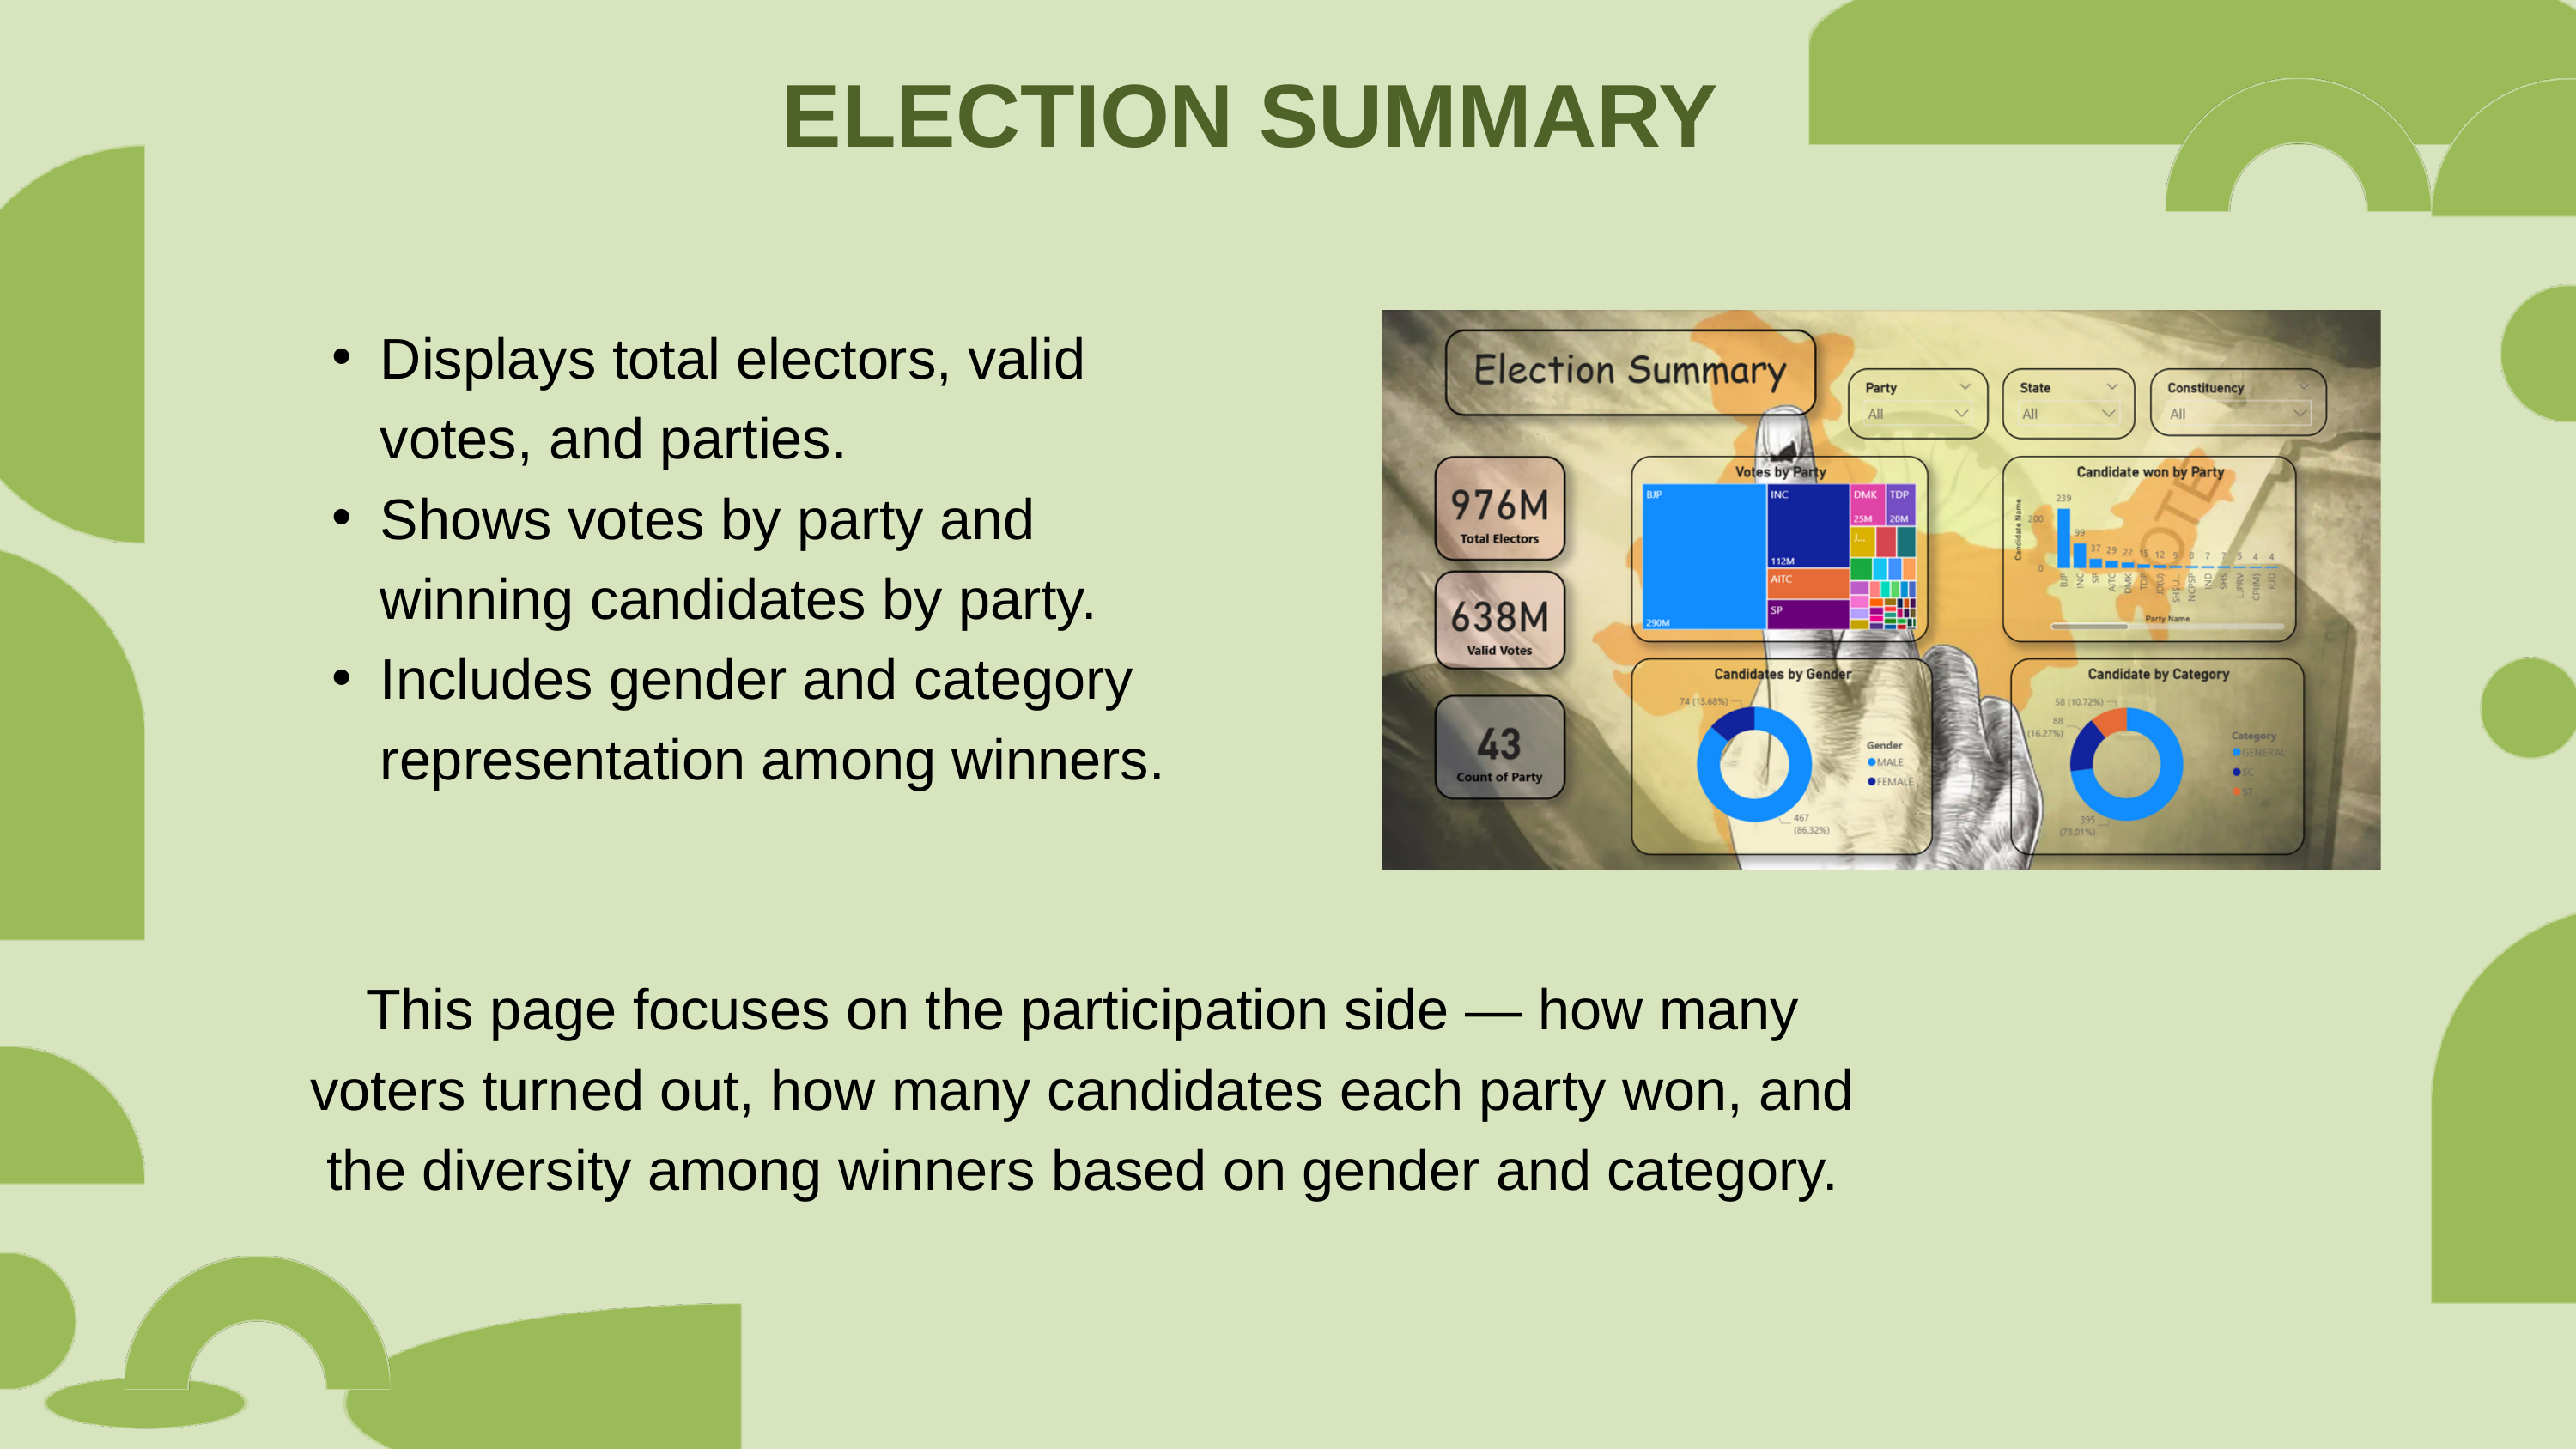

ELECTION SUMMARY

Displays total electors, valid votes, and parties.
Shows votes by party and winning candidates by party.
Includes gender and category representation among winners.

This page focuses on the participation side — how many voters turned out, how many candidates each party won, and the diversity among winners based on gender and category.